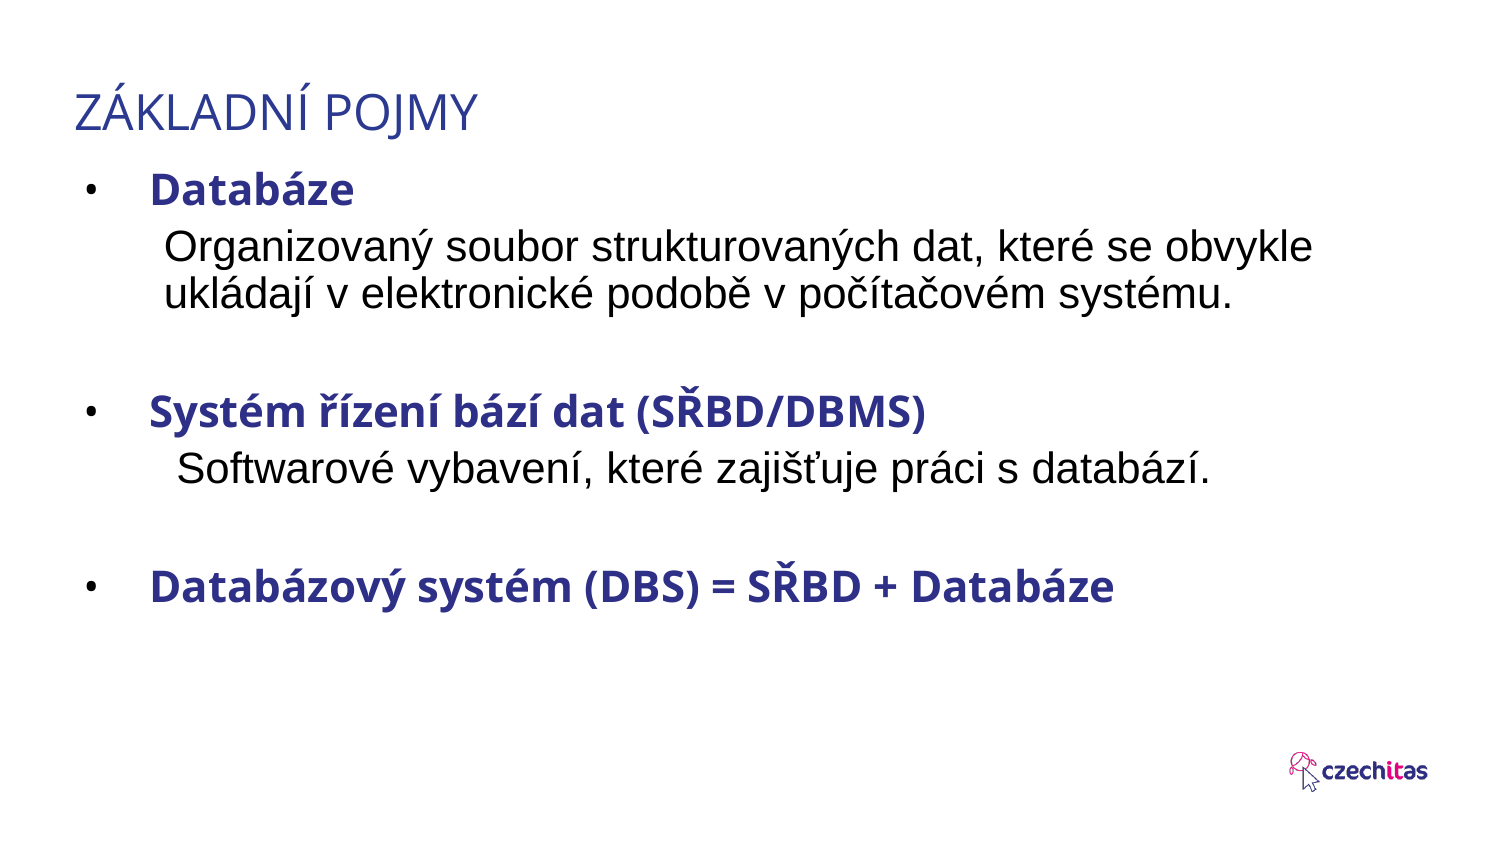

# ZÁKLADNÍ POJMY
Databáze
Organizovaný soubor strukturovaných dat, které se obvykle ukládají v elektronické podobě v počítačovém systému.

Systém řízení bází dat (SŘBD/DBMS)
 Softwarové vybavení, které zajišťuje práci s databází.

Databázový systém (DBS) = SŘBD + Databáze